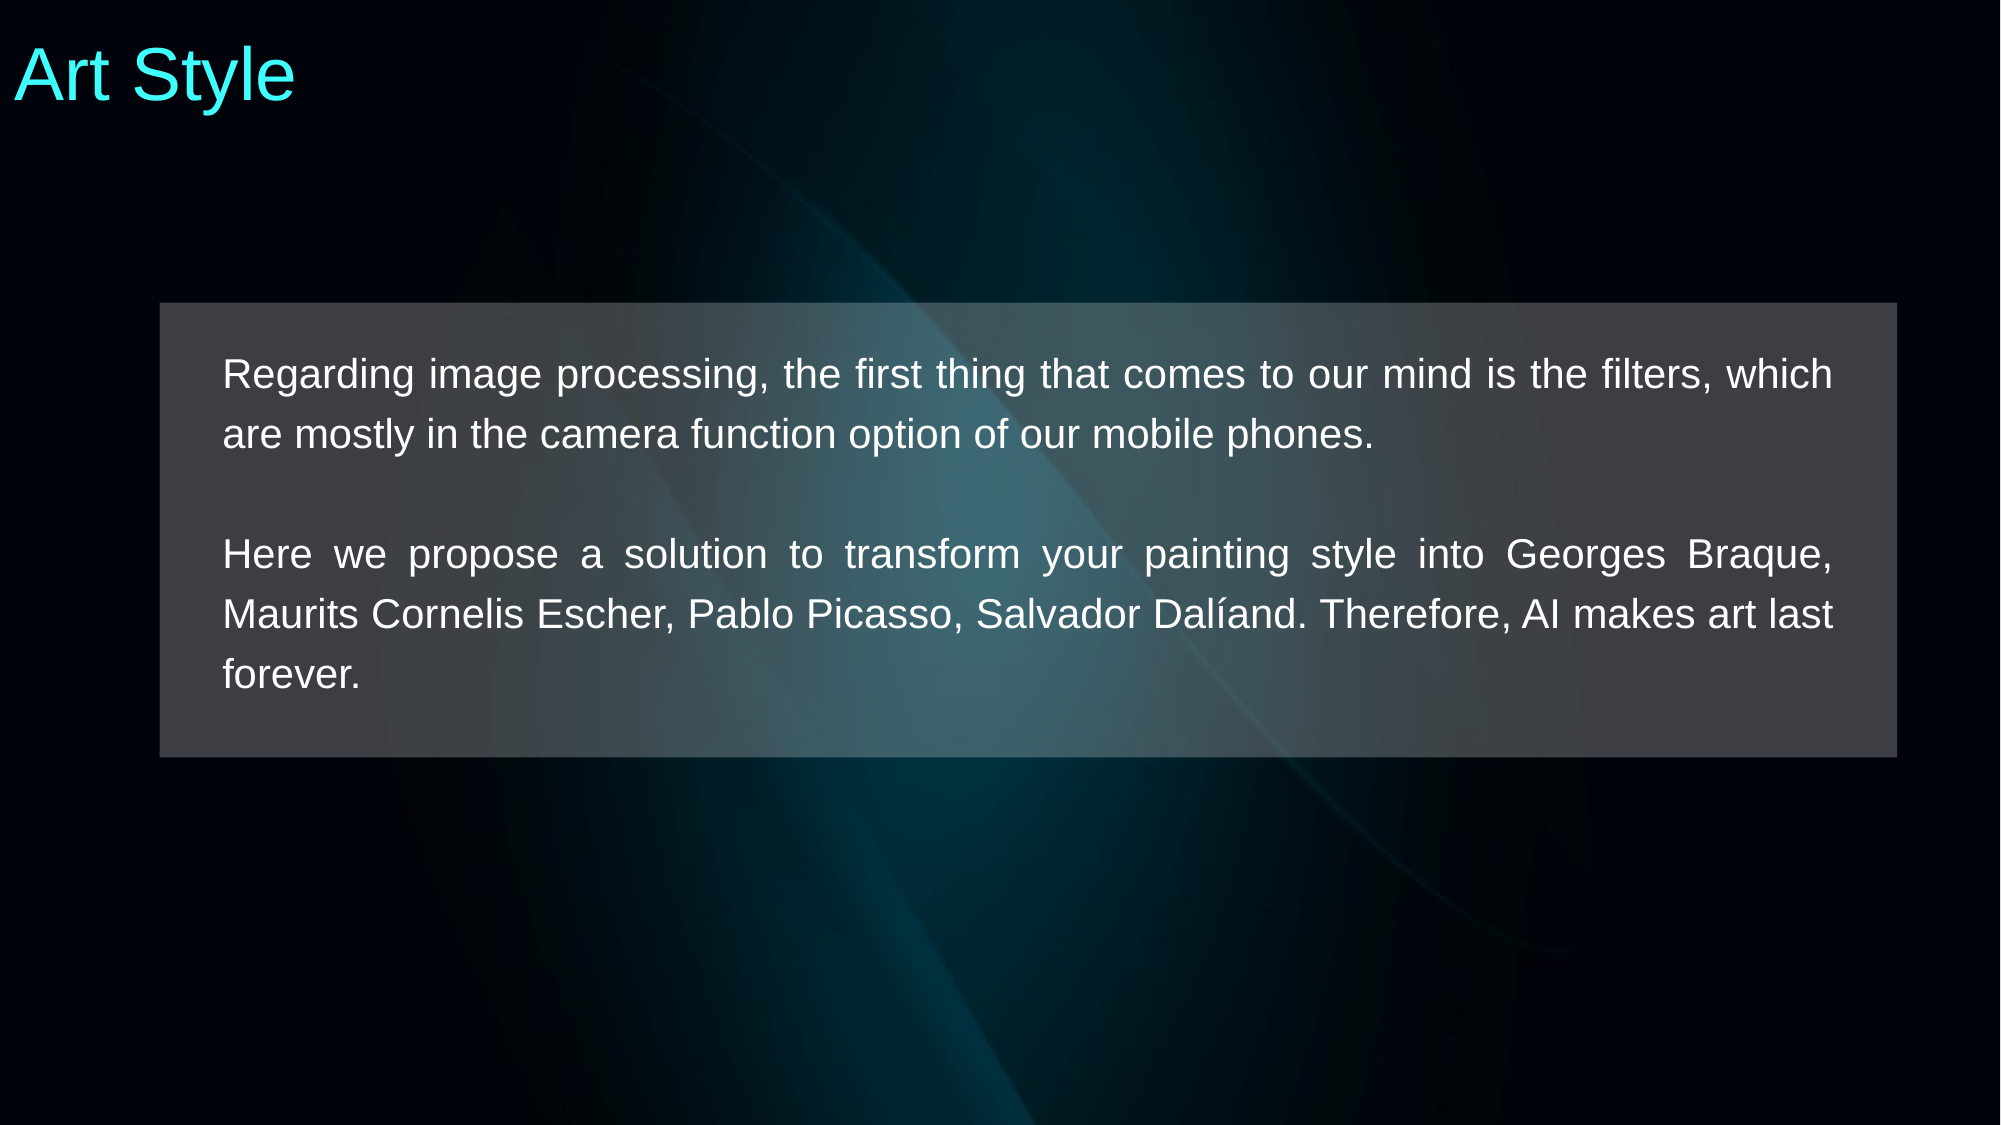

# Art Style

Regarding image processing, the first thing that comes to our mind is the filters, which are mostly in the camera function option of our mobile phones.

Here we propose a solution to transform your painting style into Georges Braque, Maurits Cornelis Escher, Pablo Picasso, Salvador Dalíand. Therefore, AI makes art last forever.